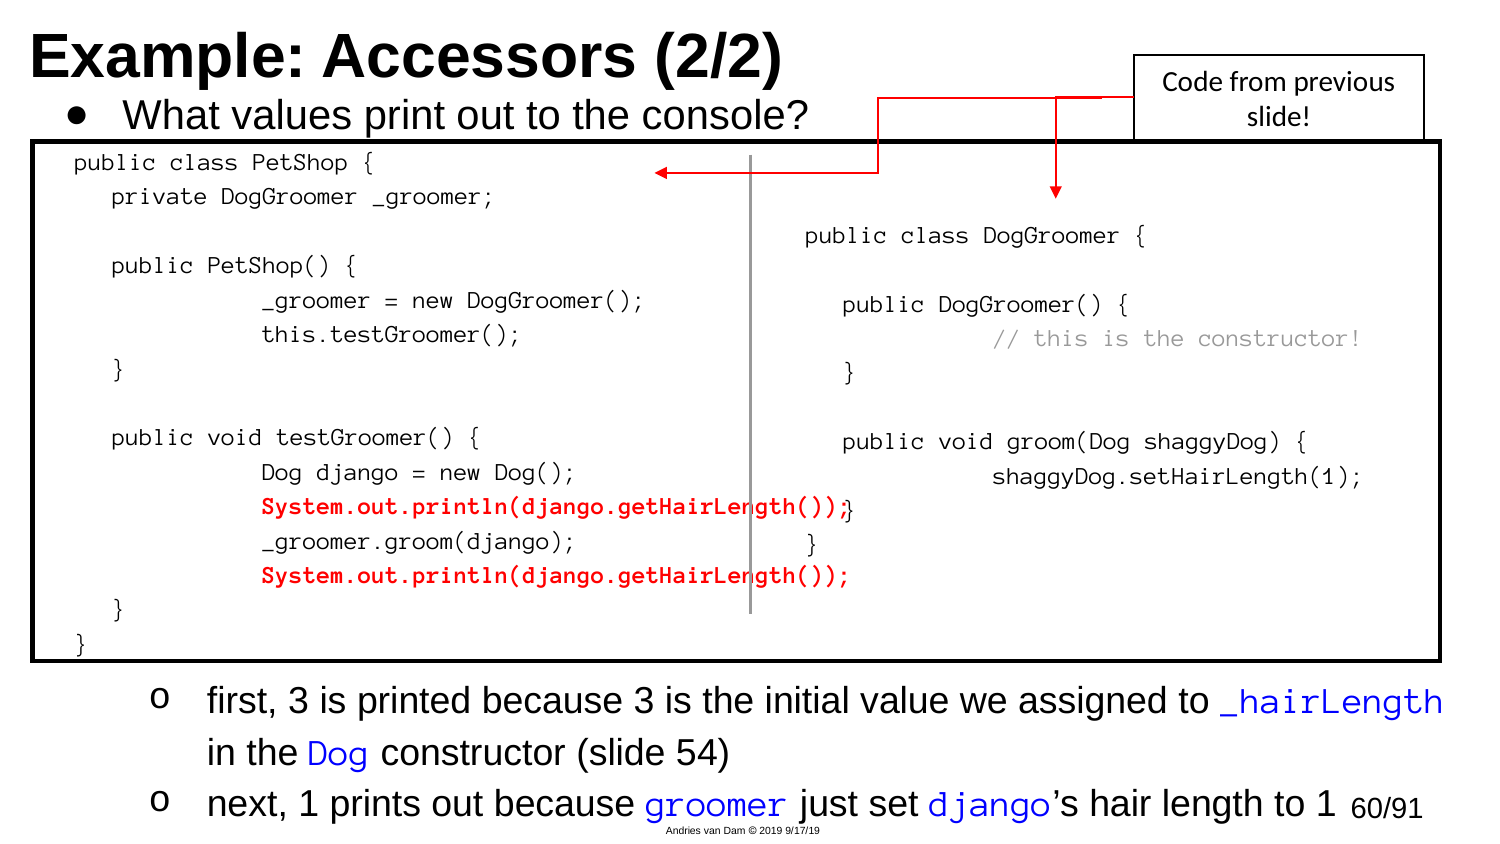

# Example: Accessors (2/2)
Code from previous slide!
What values print out to the console?
public class PetShop {
	private DogGroomer _groomer;

	public PetShop() {
		_groomer = new DogGroomer();
		this.testGroomer();
	}

	public void testGroomer() {
		Dog django = new Dog();
		System.out.println(django.getHairLength());
		_groomer.groom(django);
		System.out.println(django.getHairLength());
	}
}

public class DogGroomer {

	public DogGroomer() {
		// this is the constructor!
	}

	public void groom(Dog shaggyDog) {
		shaggyDog.setHairLength(1);
	}
}
first, 3 is printed because 3 is the initial value we assigned to _hairLength in the Dog constructor (slide 54)
next, 1 prints out because groomer just set django’s hair length to 1